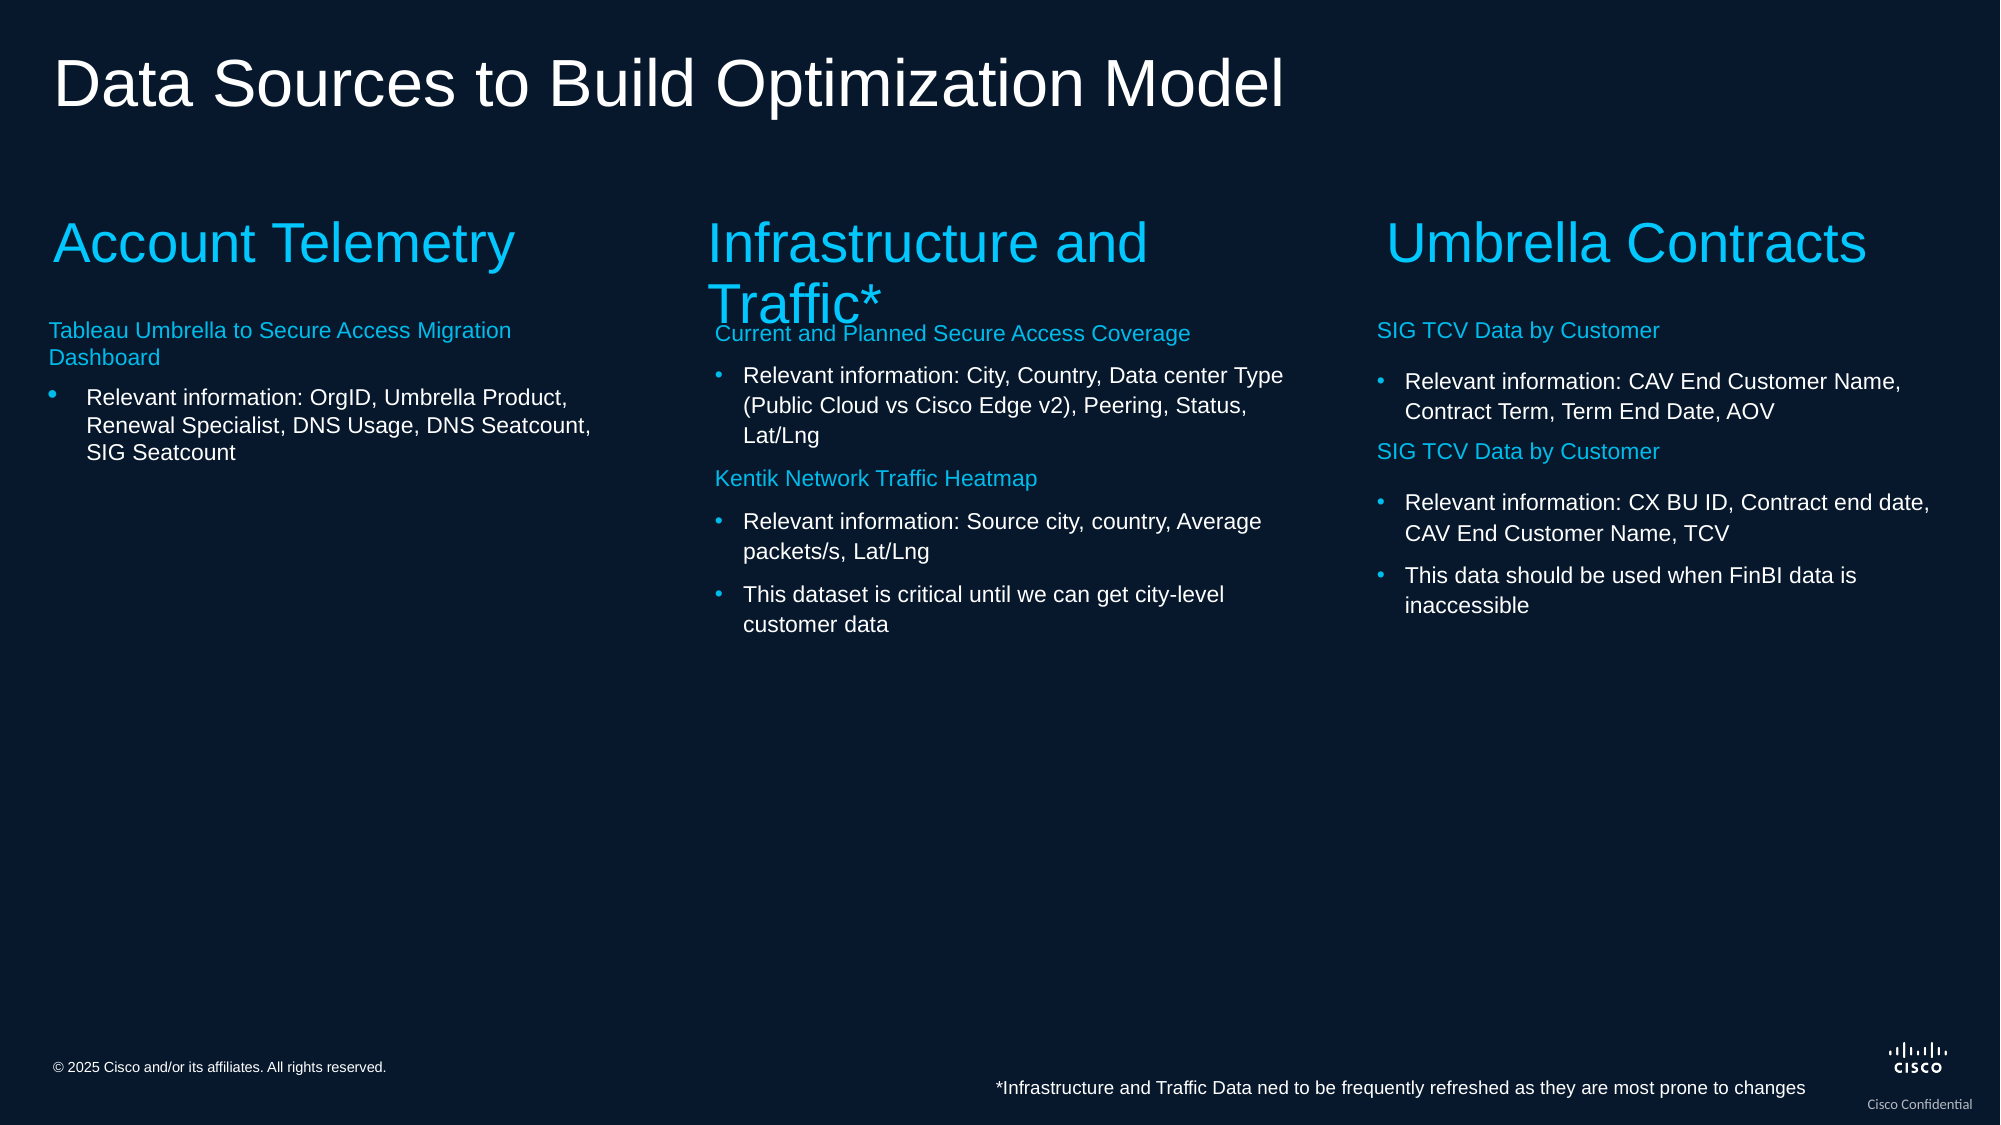

# Data Sources to Build Optimization Model
Infrastructure and Traffic*
Umbrella Contracts
Account Telemetry
Tableau Umbrella to Secure Access Migration Dashboard
Relevant information: OrgID, Umbrella Product, Renewal Specialist, DNS Usage, DNS Seatcount, SIG Seatcount

Current and Planned Secure Access Coverage
Relevant information: City, Country, Data center Type (Public Cloud vs Cisco Edge v2), Peering, Status, Lat/Lng
Kentik Network Traffic Heatmap
Relevant information: Source city, country, Average packets/s, Lat/Lng
This dataset is critical until we can get city-level customer data

SIG TCV Data by Customer
Relevant information: CAV End Customer Name, Contract Term, Term End Date, AOV
SIG TCV Data by Customer
Relevant information: CX BU ID, Contract end date, CAV End Customer Name, TCV
This data should be used when FinBI data is inaccessible

*Infrastructure and Traffic Data ned to be frequently refreshed as they are most prone to changes